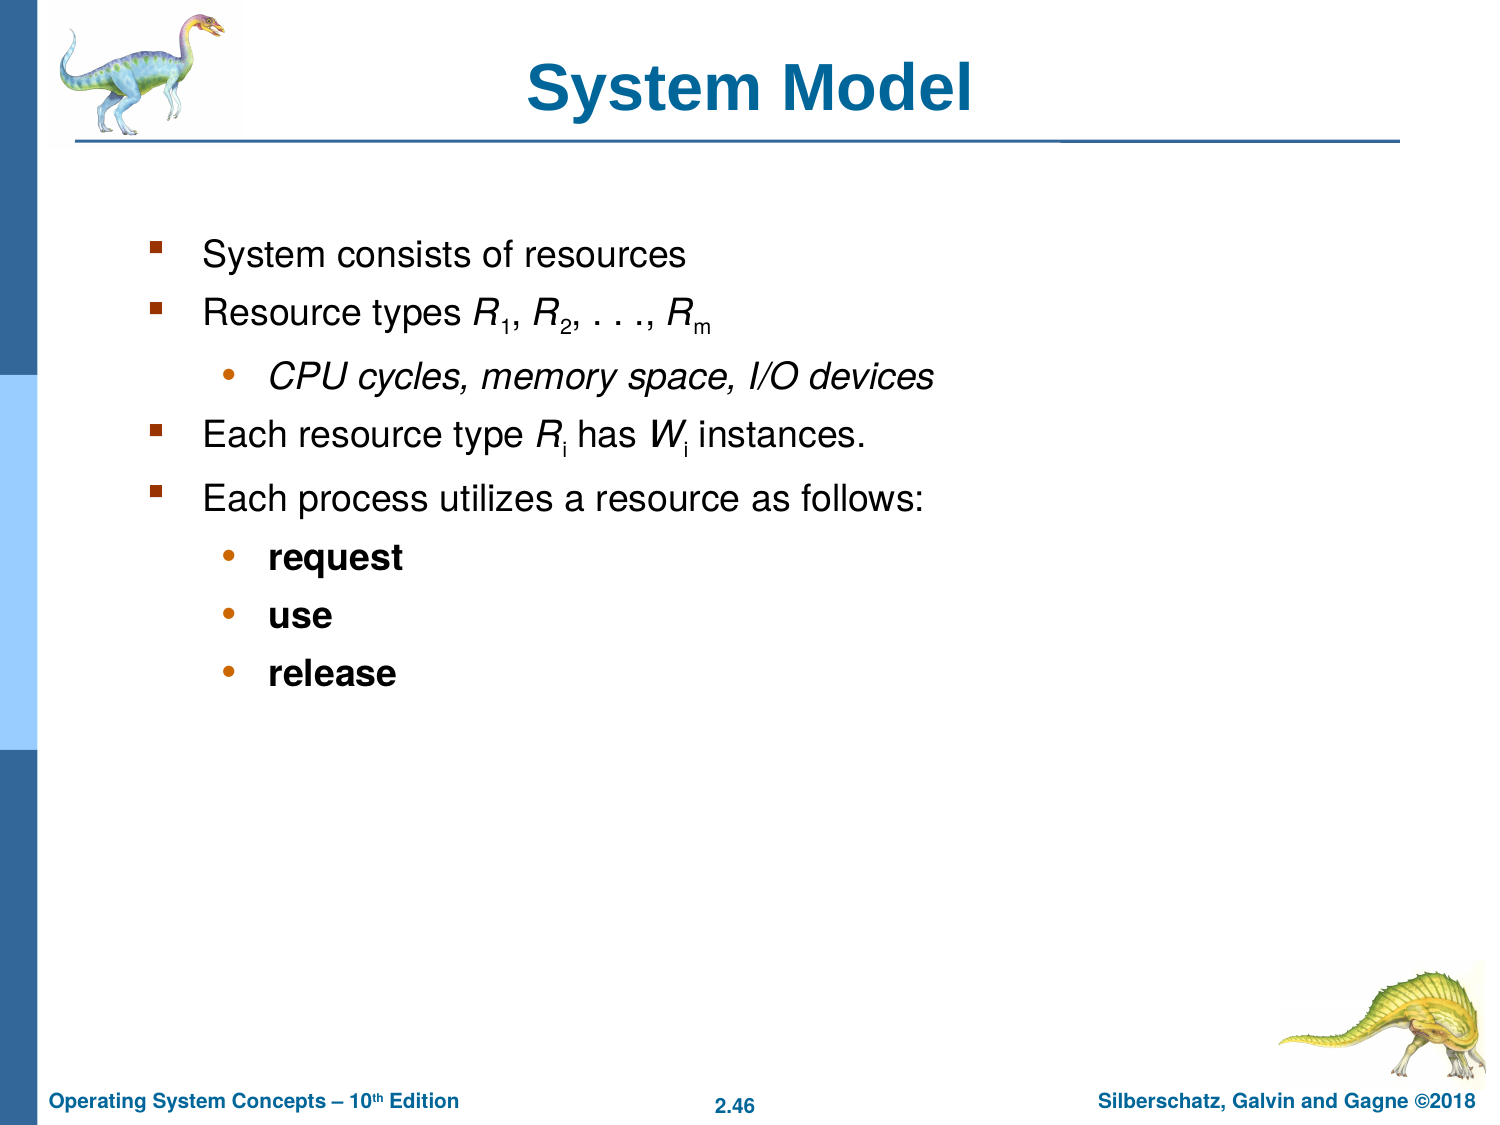

# System Model
System consists of resources
Resource types R1, R2, . . ., Rm
CPU cycles, memory space, I/O devices
Each resource type Ri has Wi instances.
Each process utilizes a resource as follows:
request
use
release